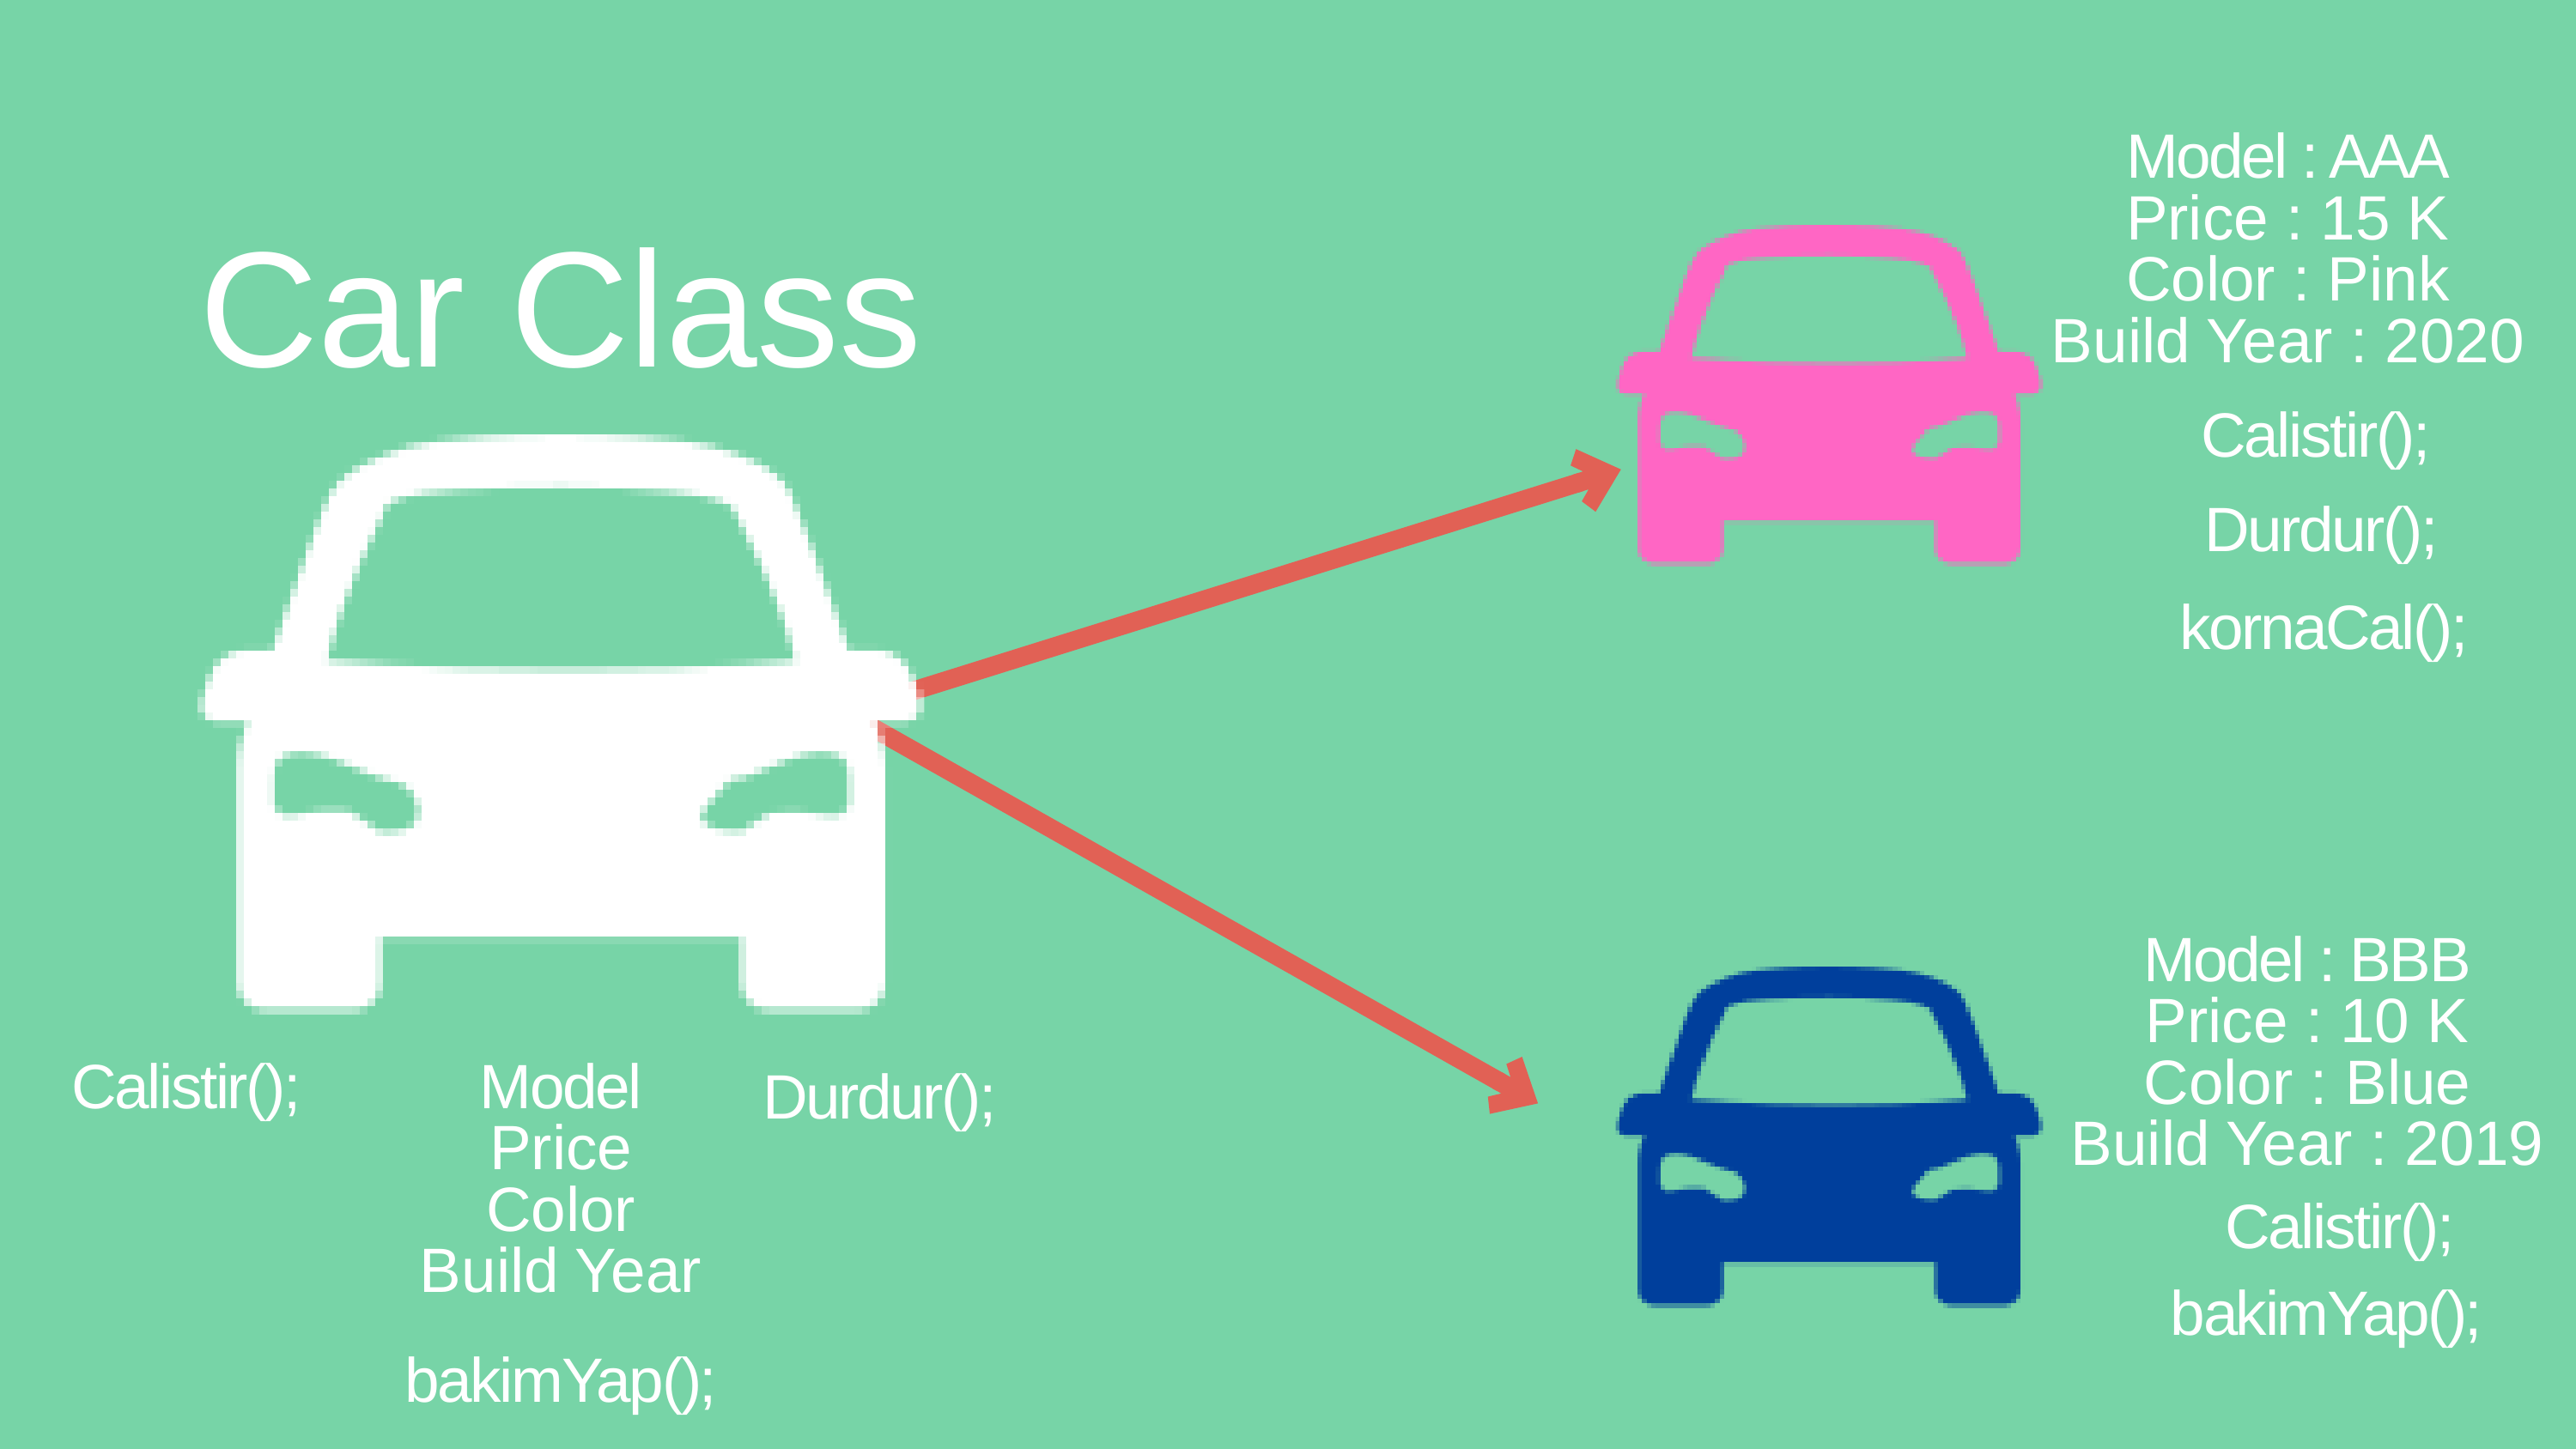

Model : AAA
Price : 15 K
Color : Pink
Build Year : 2020
Car Class

Calistir();

Durdur();
kornaCal();

Model : BBB
Price : 10 K
Color : Blue
Build Year : 2019

Calistir();
Model
Price
Color
Build Year
Durdur();
Calistir();
bakimYap();
bakimYap();